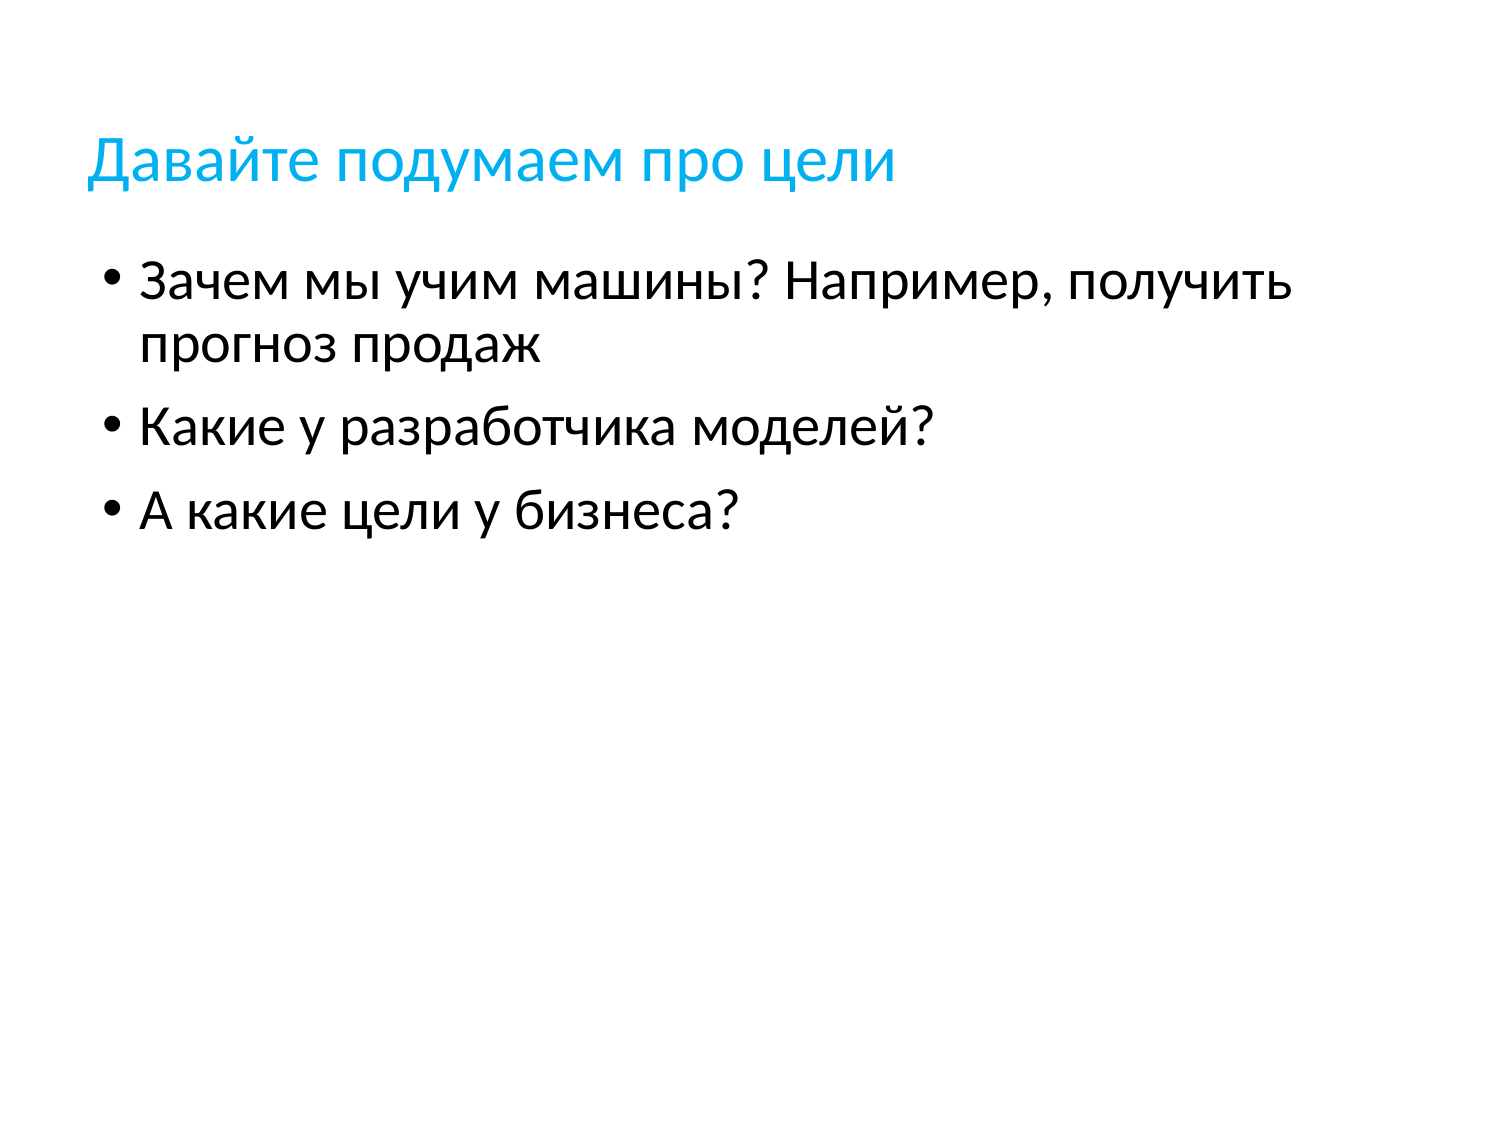

# Давайте подумаем про цели
Зачем мы учим машины? Например, получить прогноз продаж
Какие у разработчика моделей?
А какие цели у бизнеса?